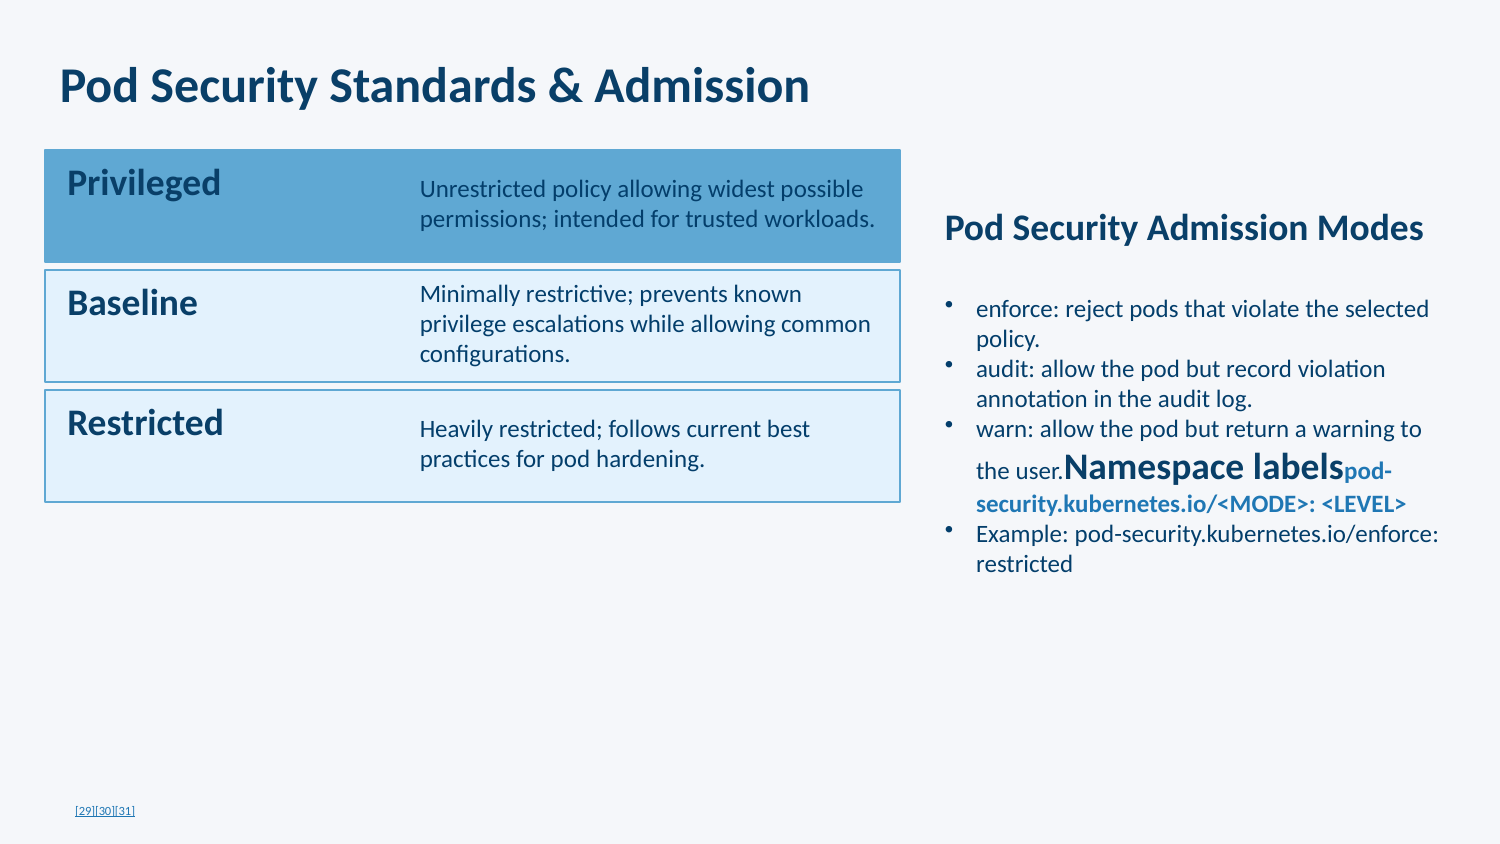

Pod Security Standards & Admission

Pod Security Admission Modes

enforce: reject pods that violate the selected policy.
audit: allow the pod but record violation annotation in the audit log.
warn: allow the pod but return a warning to the user.Namespace labelspod-security.kubernetes.io/<MODE>: <LEVEL>
Example: pod-security.kubernetes.io/enforce: restricted
Privileged
Unrestricted policy allowing widest possible permissions; intended for trusted workloads.

Baseline
Minimally restrictive; prevents known privilege escalations while allowing common configurations.

Restricted
Heavily restricted; follows current best practices for pod hardening.
[29][30][31]